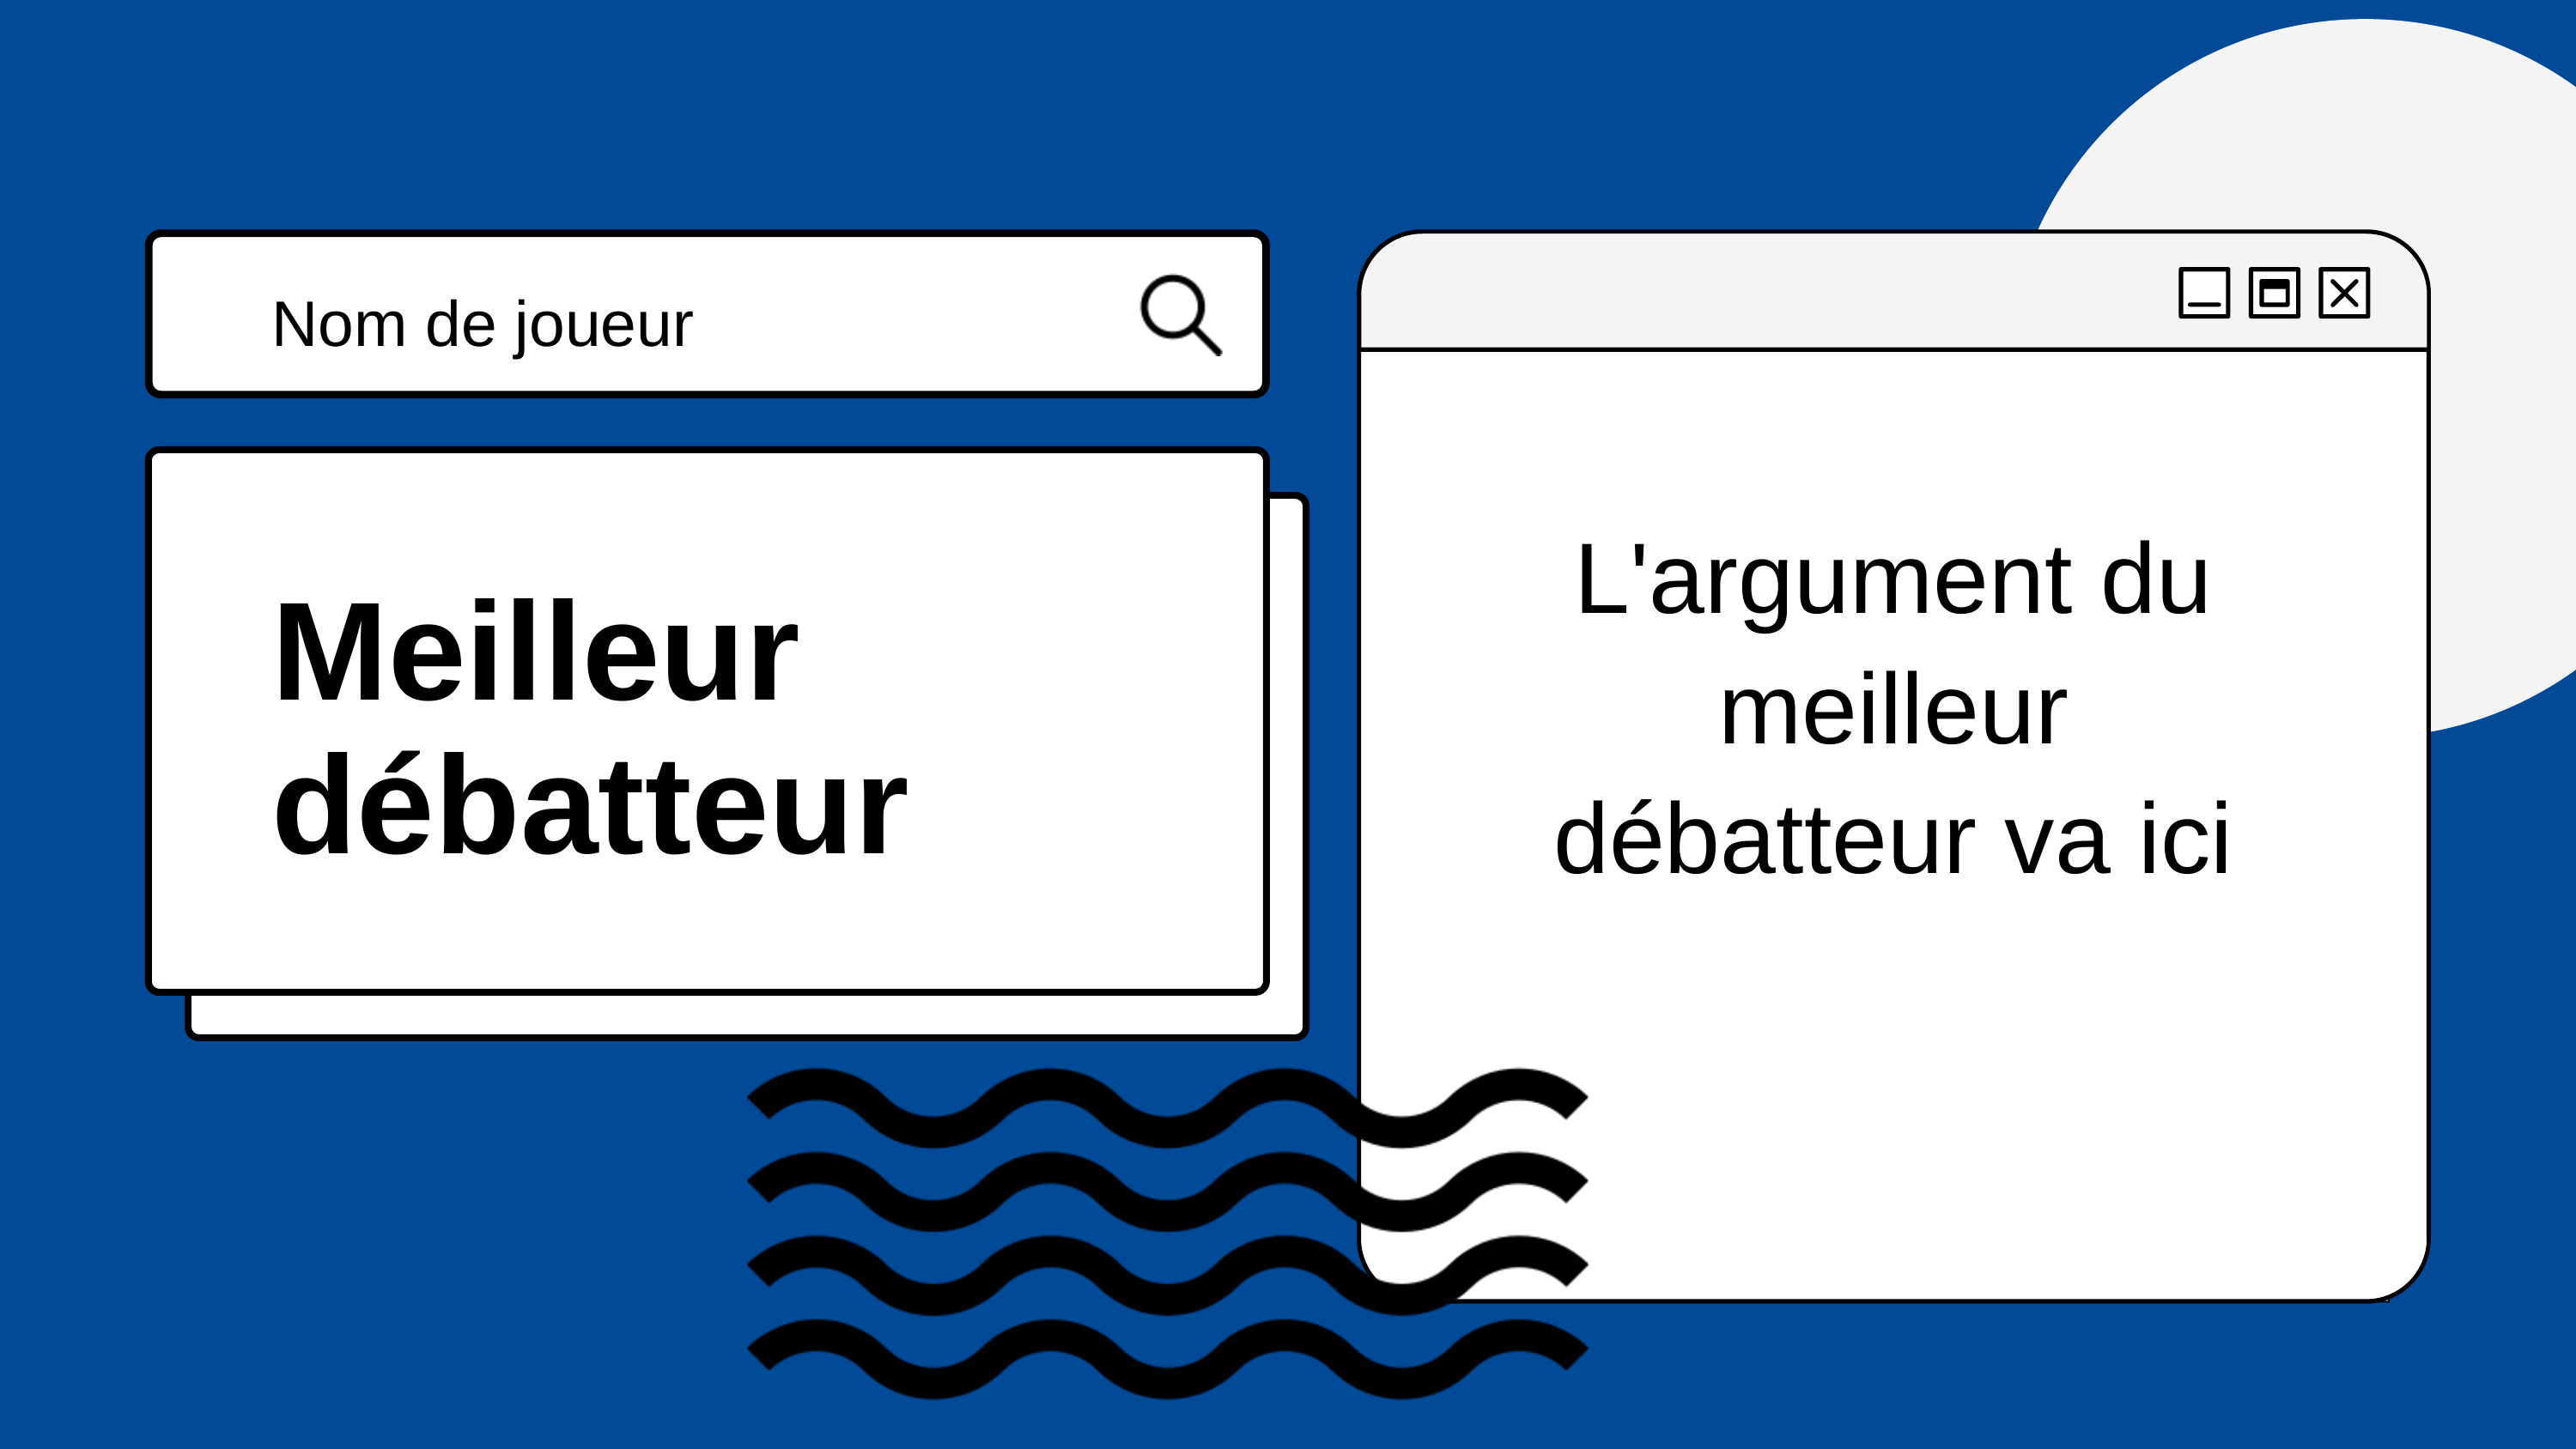

Nom de joueur

L'argument du meilleur débatteur va ici
Meilleur débatteur